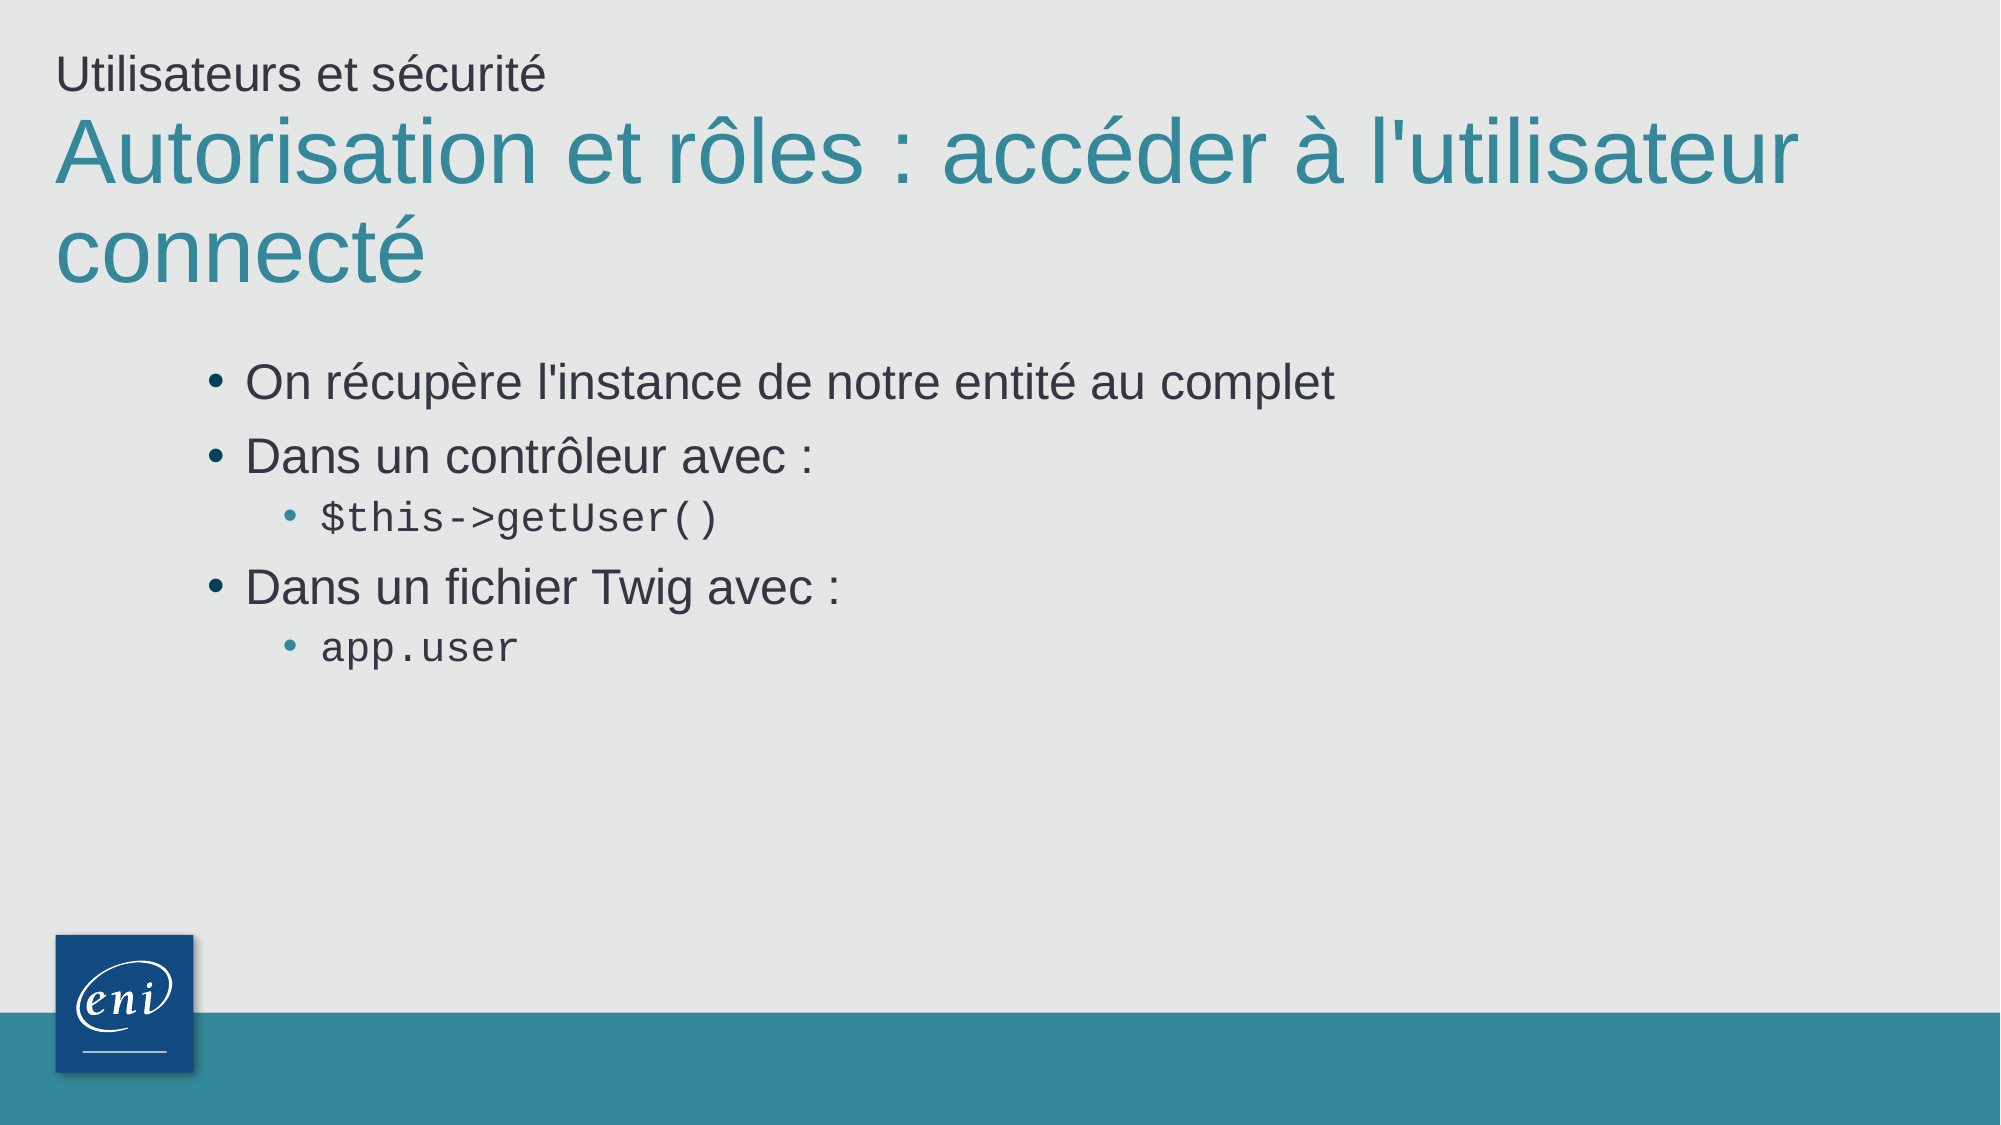

Utilisateurs et sécurité
# Autorisation et rôles : accéder à l'utilisateur connecté
On récupère l'instance de notre entité au complet
Dans un contrôleur avec :
$this->getUser()
Dans un fichier Twig avec :
app.user